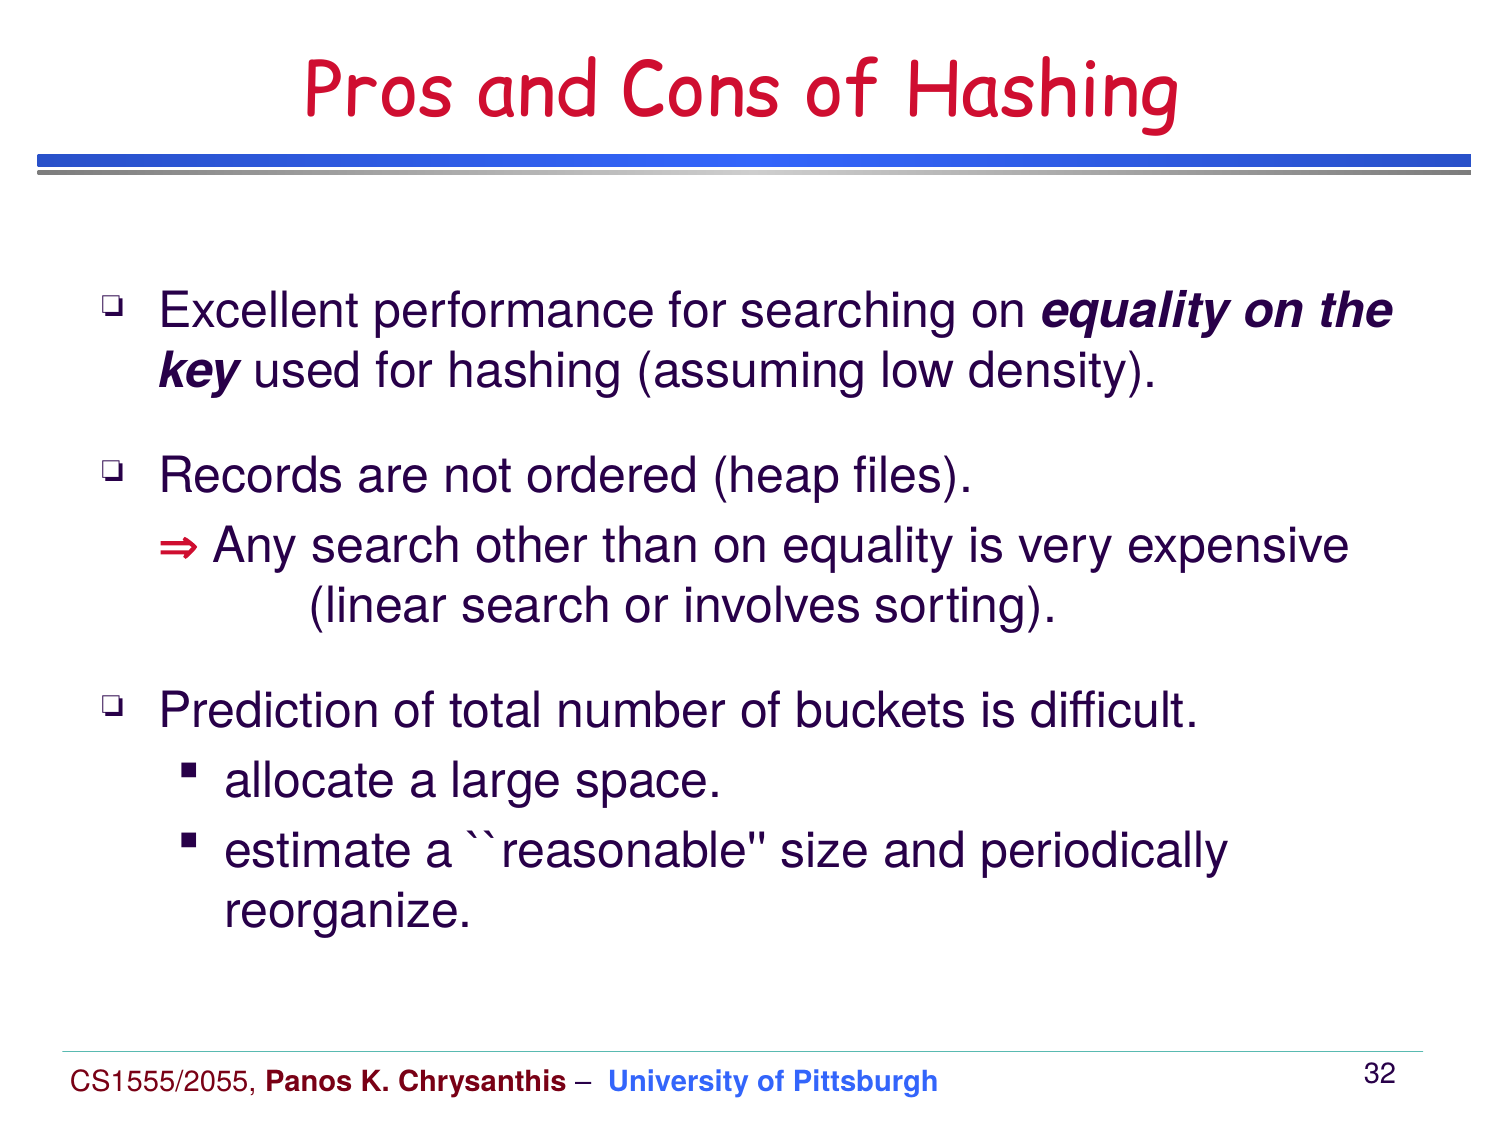

# Pros and Cons of Hashing

Excellent performance for searching on equality on the key used for hashing (assuming low density).

Records are not ordered (heap files).
	⇒ Any search other than on equality is very expensive           	(linear search or involves sorting).

Prediction of total number of buckets is difficult.
allocate a large space.
estimate a ``reasonable'' size and periodically reorganize.